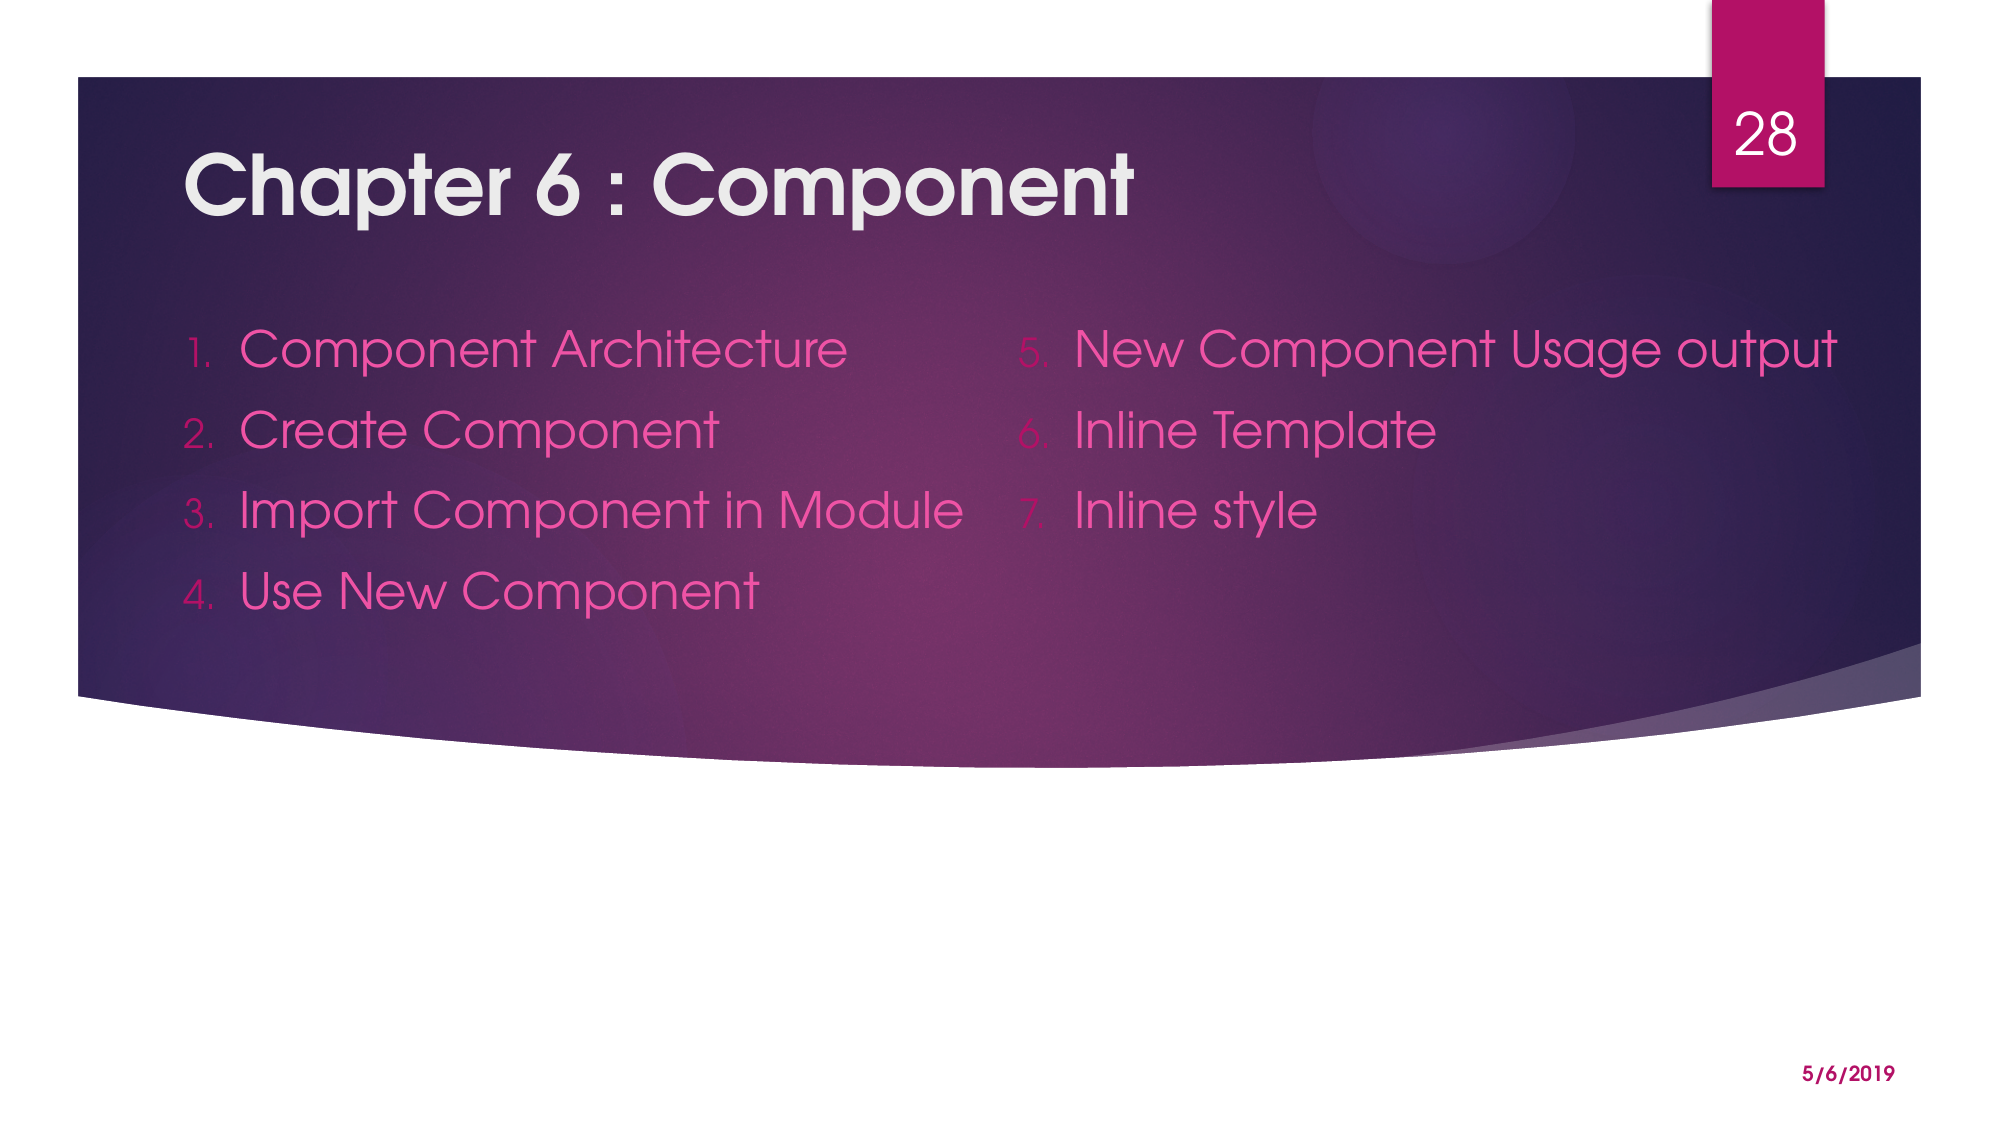

28
# Chapter 6 : Component
Component Architecture
Create Component
Import Component in Module
Use New Component
New Component Usage output
Inline Template
Inline style
5/6/2019